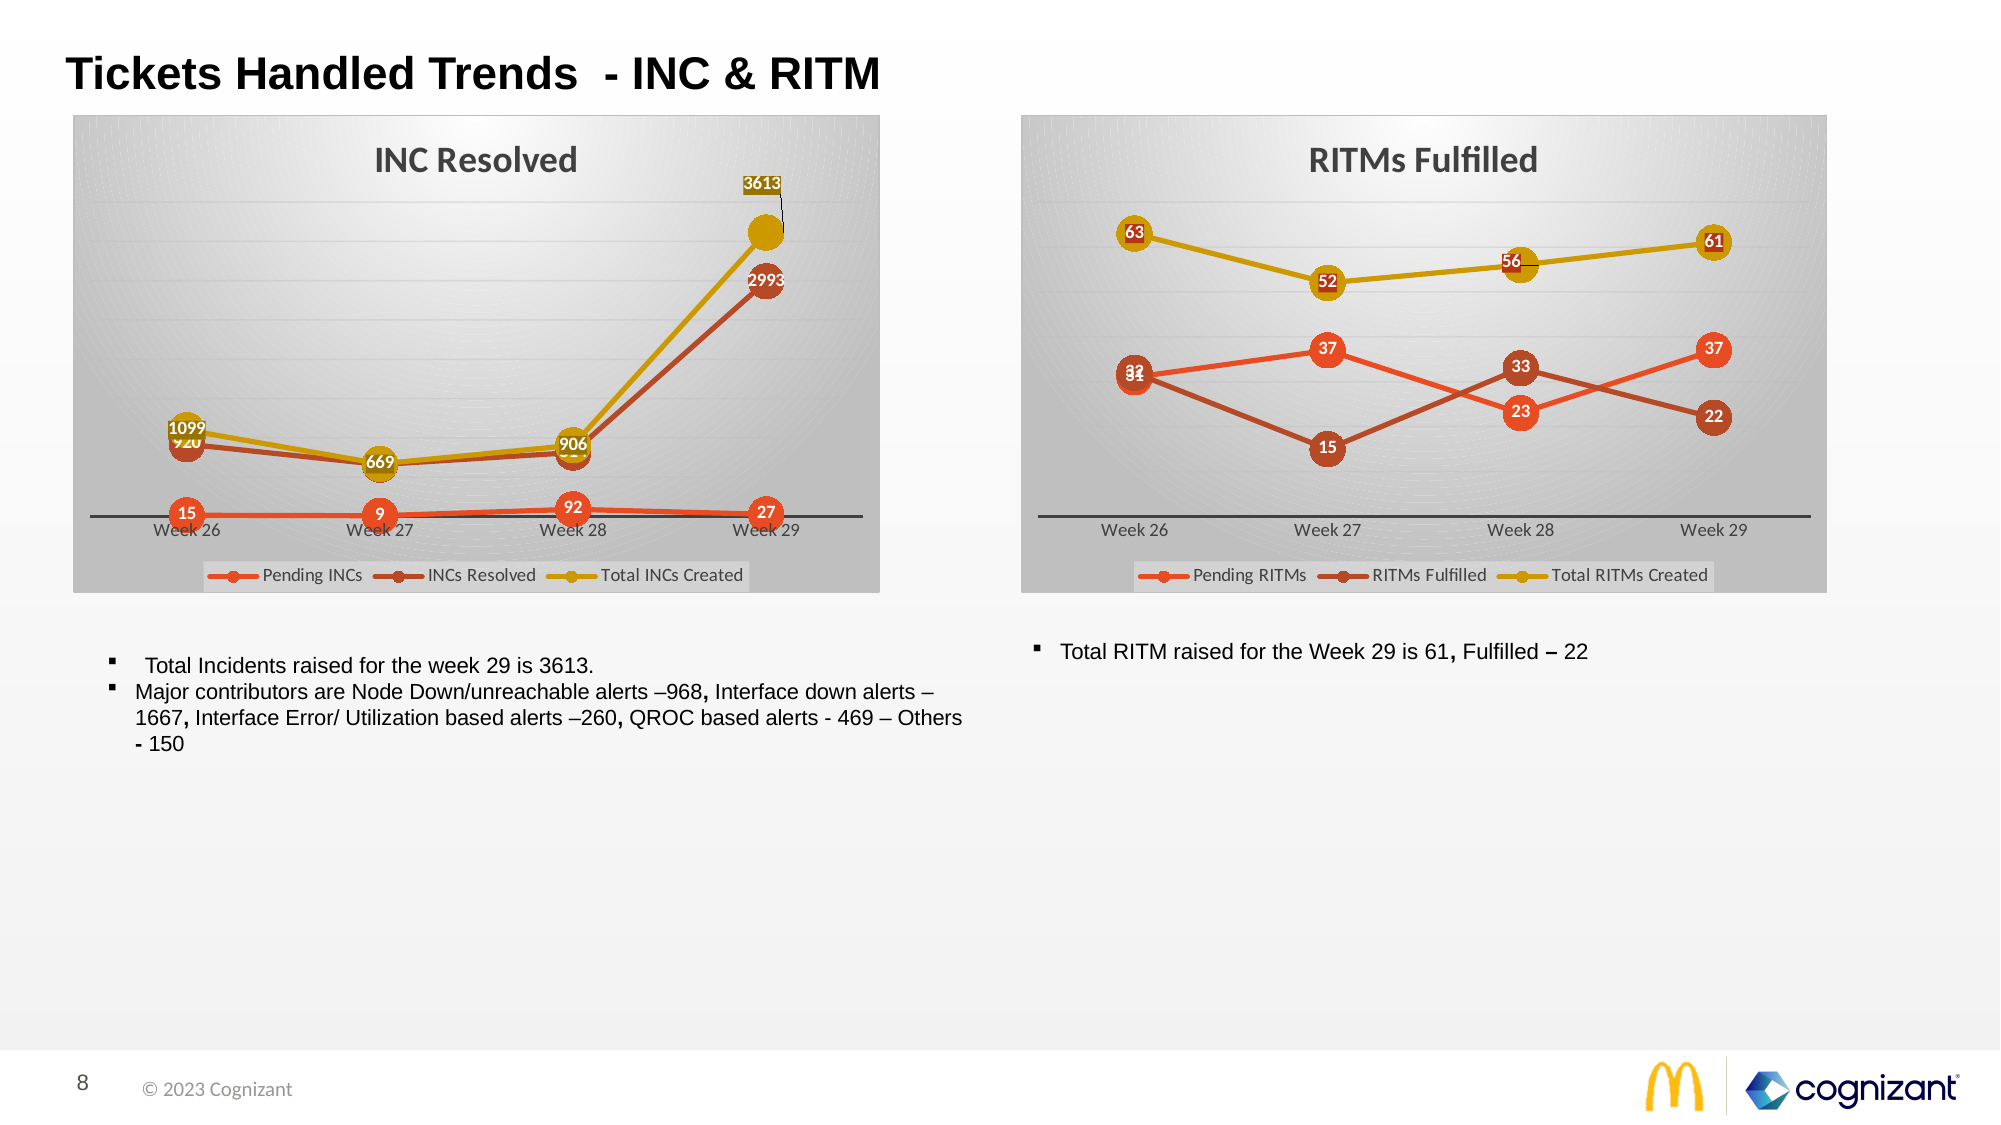

# Tickets Handled Trends  - INC & RITM

### Chart: INC Resolved

| Category | Pending INCs | INCs Resolved | Total INCs Created |
|---|---|---|---|
| Week 26 | 15.0 | 920.0 | 1099.0 |
| Week 27 | 9.0 | 660.0 | 669.0 |
| Week 28 | 92.0 | 814.0 | 906.0 |
| Week 29 | 27.0 | 2993.0 | 3613.0 |

### Chart: RITMs Fulfilled

| Category | Pending RITMs | RITMs Fulfilled | Total RITMs Created |
|---|---|---|---|
| Week 26 | 31.0 | 32.0 | 63.0 |
| Week 27 | 37.0 | 15.0 | 52.0 |
| Week 28 | 23.0 | 33.0 | 56.0 |
| Week 29 | 37.0 | 22.0 | 61.0 |
Total RITM raised for the Week 29 is 61, Fulfilled – 22
Total Incidents raised for the week 29 is 3613.
Major contributors are Node Down/unreachable alerts –968, Interface down alerts –1667, Interface Error/ Utilization based alerts –260, QROC based alerts - 469 – Others - 150
© 2023 Cognizant